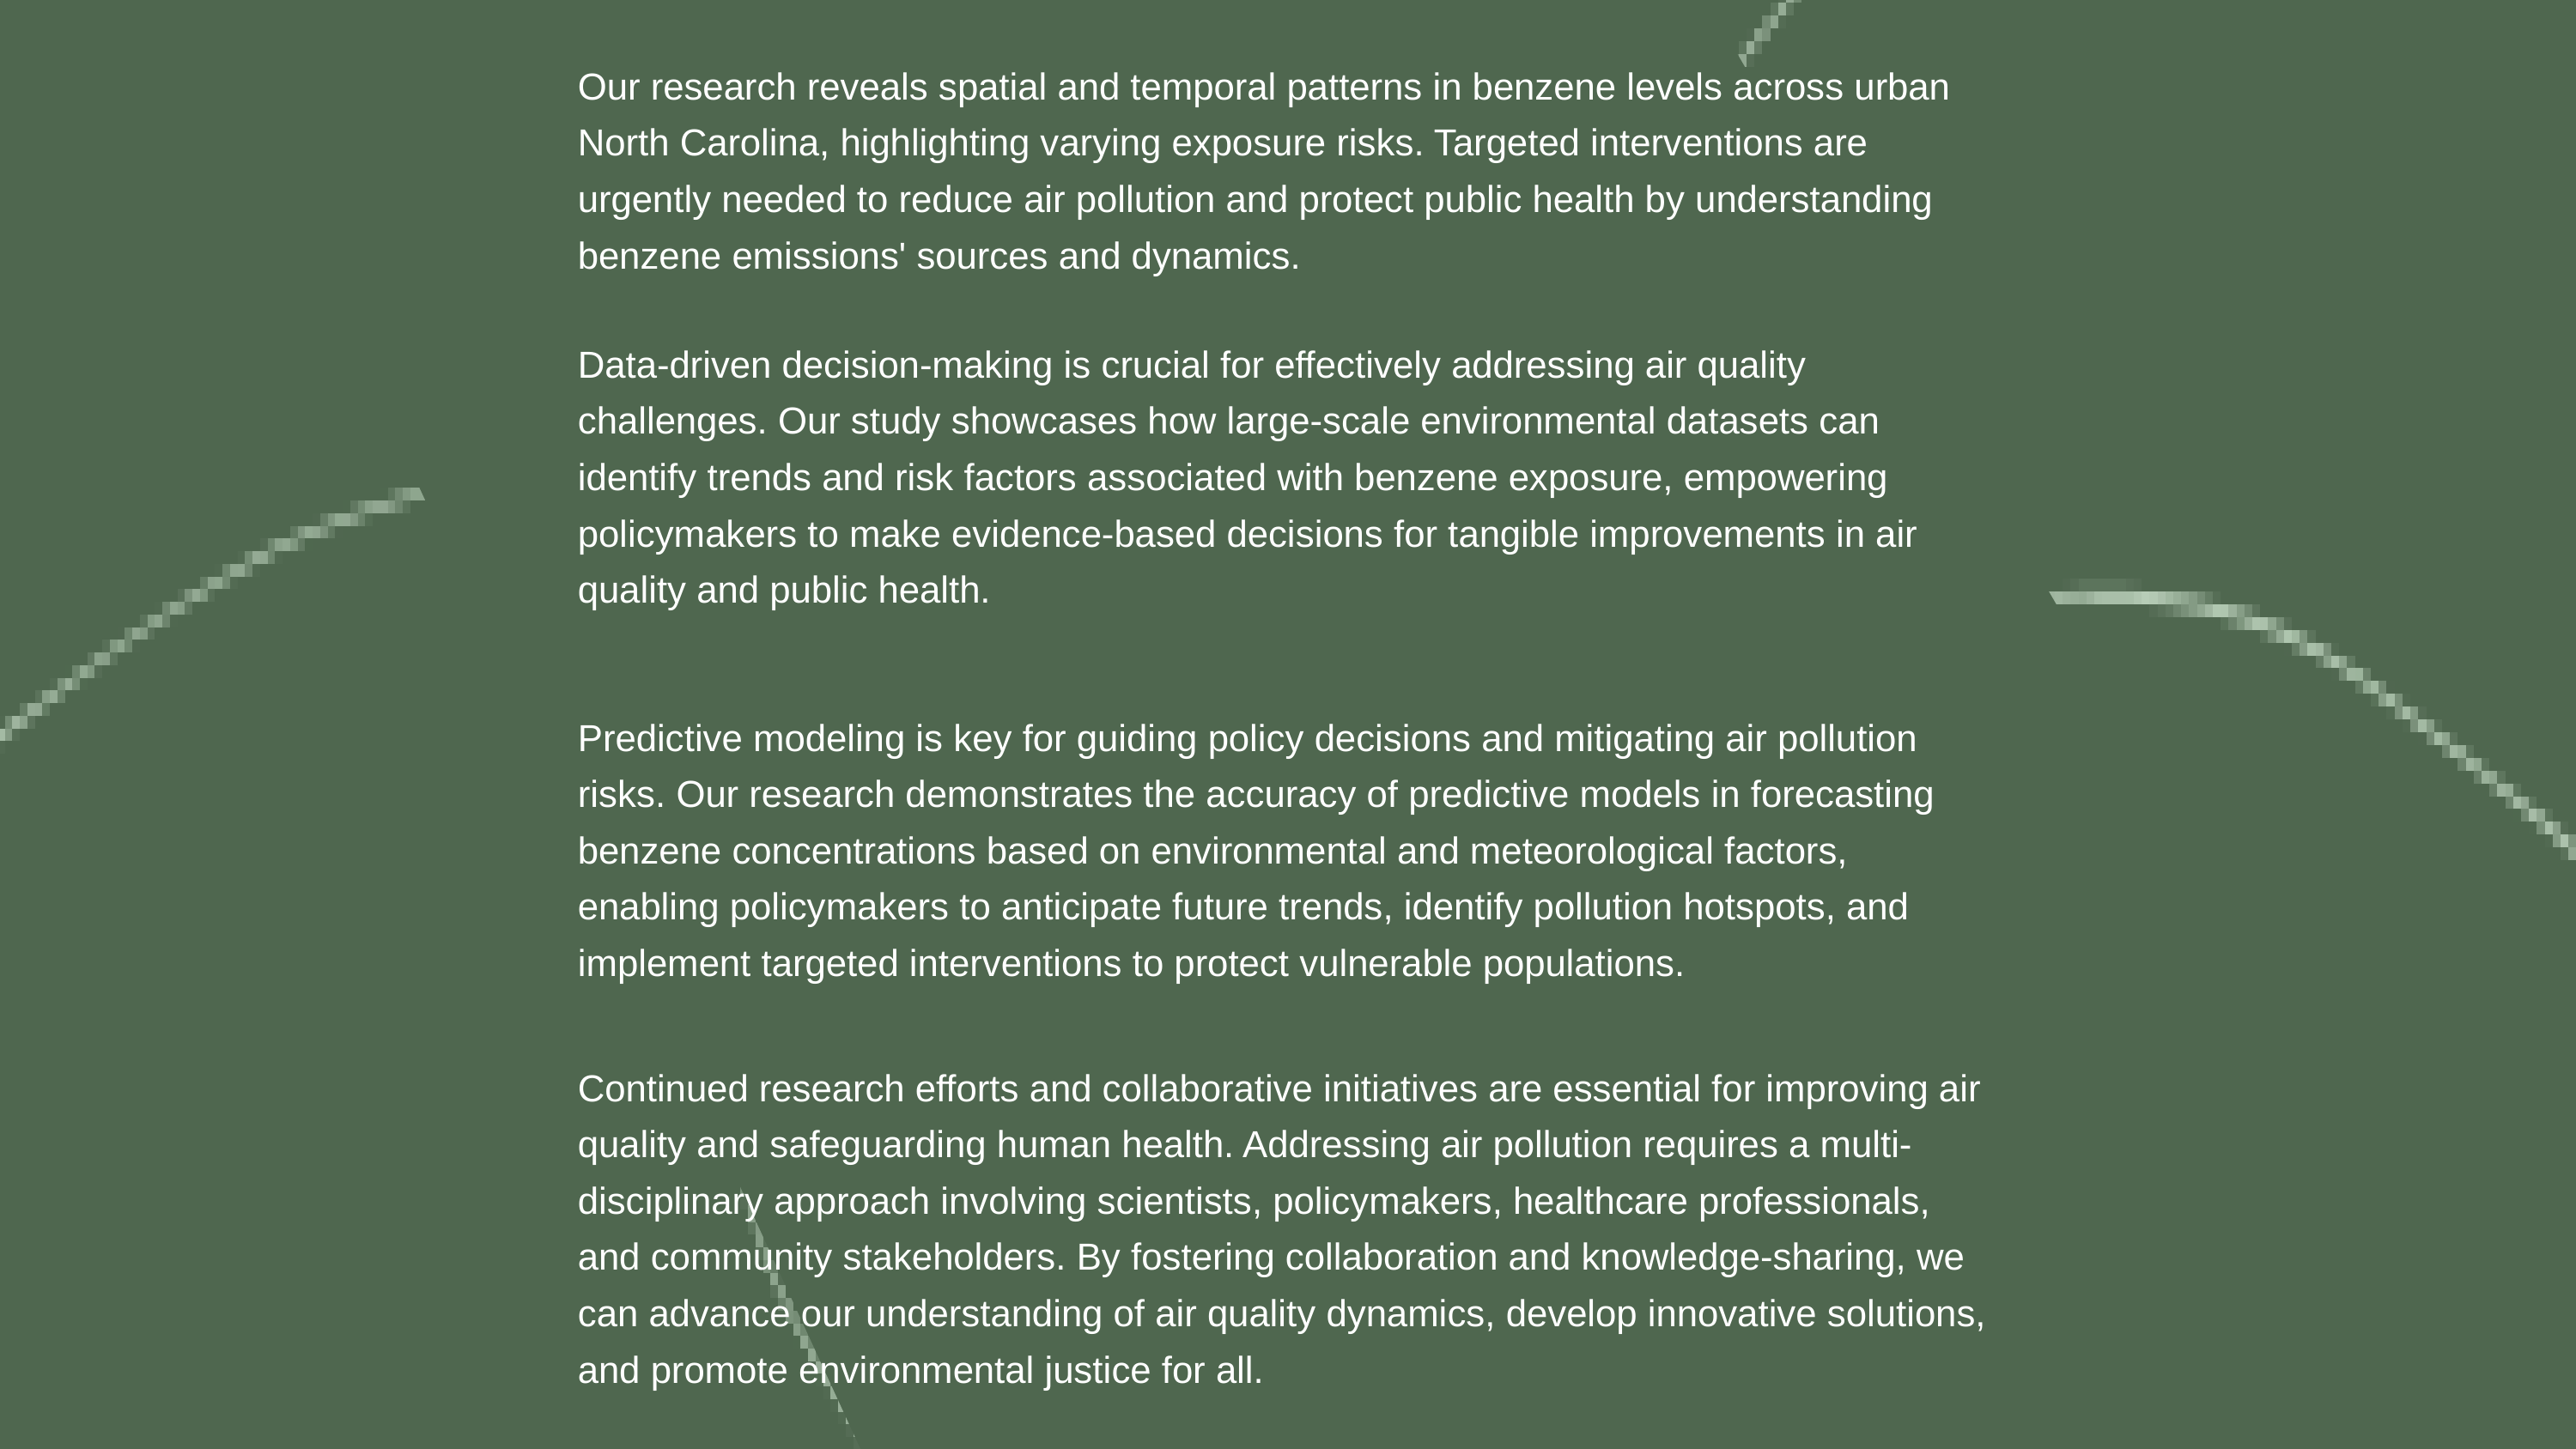

Our research reveals spatial and temporal patterns in benzene levels across urban North Carolina, highlighting varying exposure risks. Targeted interventions are urgently needed to reduce air pollution and protect public health by understanding benzene emissions' sources and dynamics.

Data-driven decision-making is crucial for effectively addressing air quality challenges. Our study showcases how large-scale environmental datasets can identify trends and risk factors associated with benzene exposure, empowering policymakers to make evidence-based decisions for tangible improvements in air quality and public health.

Predictive modeling is key for guiding policy decisions and mitigating air pollution risks. Our research demonstrates the accuracy of predictive models in forecasting benzene concentrations based on environmental and meteorological factors, enabling policymakers to anticipate future trends, identify pollution hotspots, and implement targeted interventions to protect vulnerable populations.

Continued research efforts and collaborative initiatives are essential for improving air quality and safeguarding human health. Addressing air pollution requires a multi-disciplinary approach involving scientists, policymakers, healthcare professionals, and community stakeholders. By fostering collaboration and knowledge-sharing, we can advance our understanding of air quality dynamics, develop innovative solutions, and promote environmental justice for all.